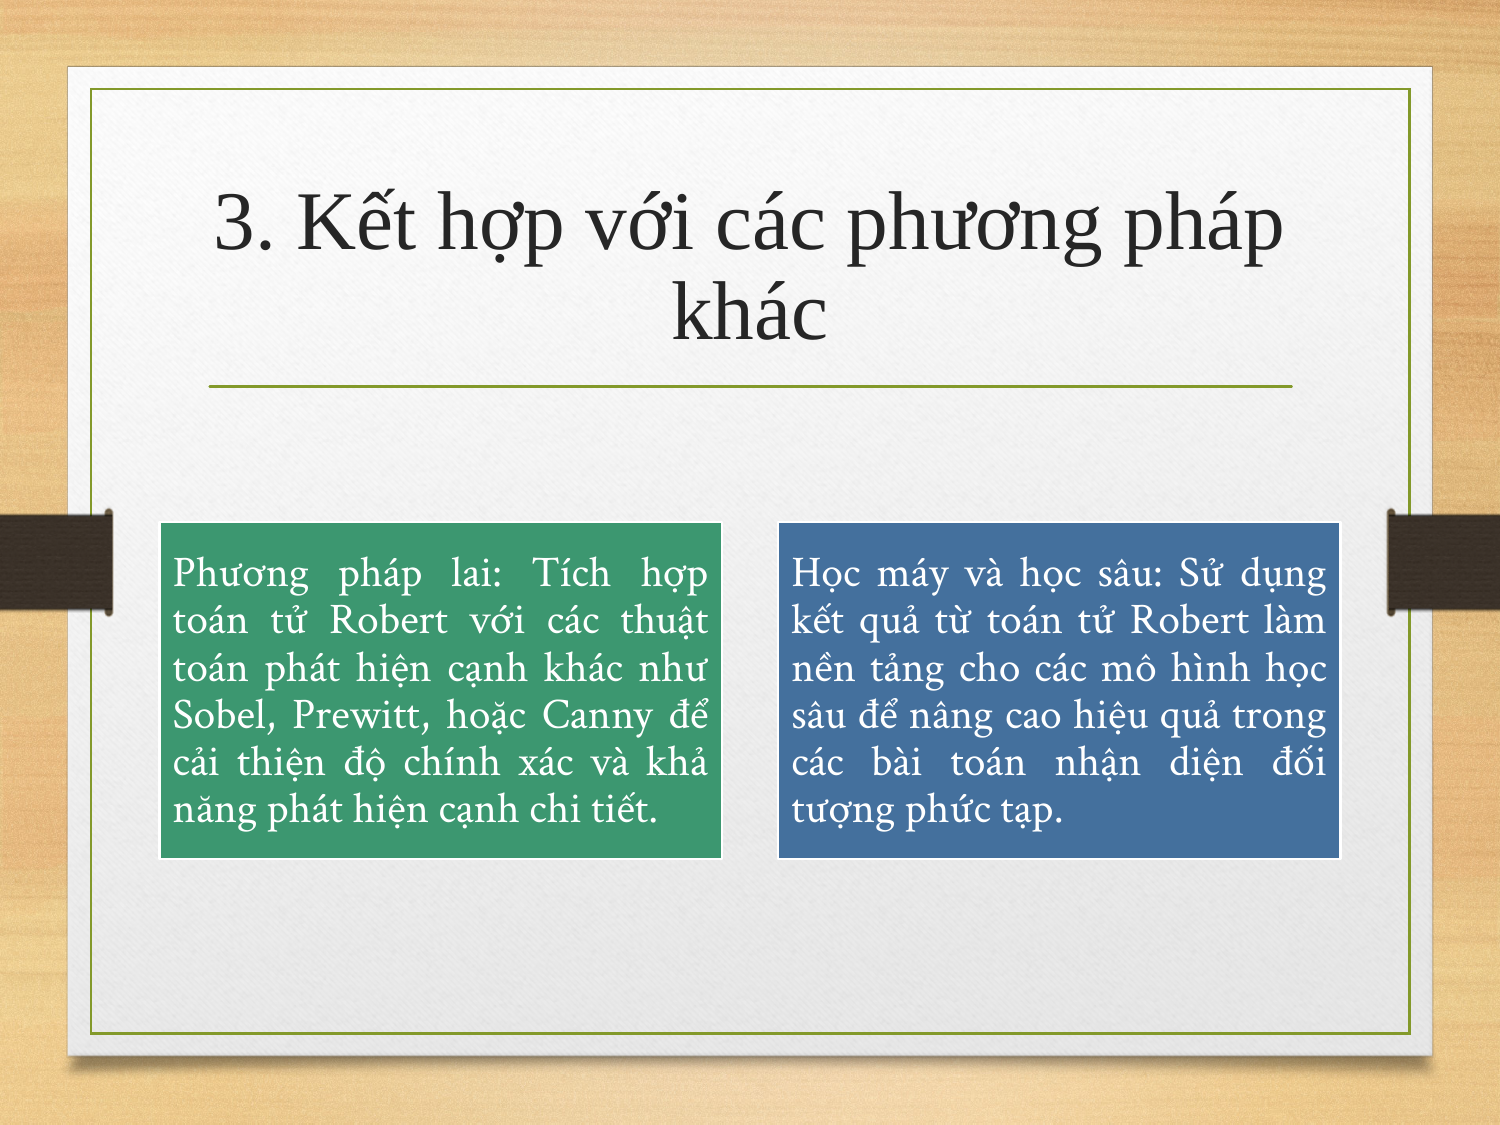

# 3. Kết hợp với các phương pháp khác
Phương pháp lai: Tích hợp toán tử Robert với các thuật toán phát hiện cạnh khác như Sobel, Prewitt, hoặc Canny để cải thiện độ chính xác và khả năng phát hiện cạnh chi tiết.
Học máy và học sâu: Sử dụng kết quả từ toán tử Robert làm nền tảng cho các mô hình học sâu để nâng cao hiệu quả trong các bài toán nhận diện đối tượng phức tạp.